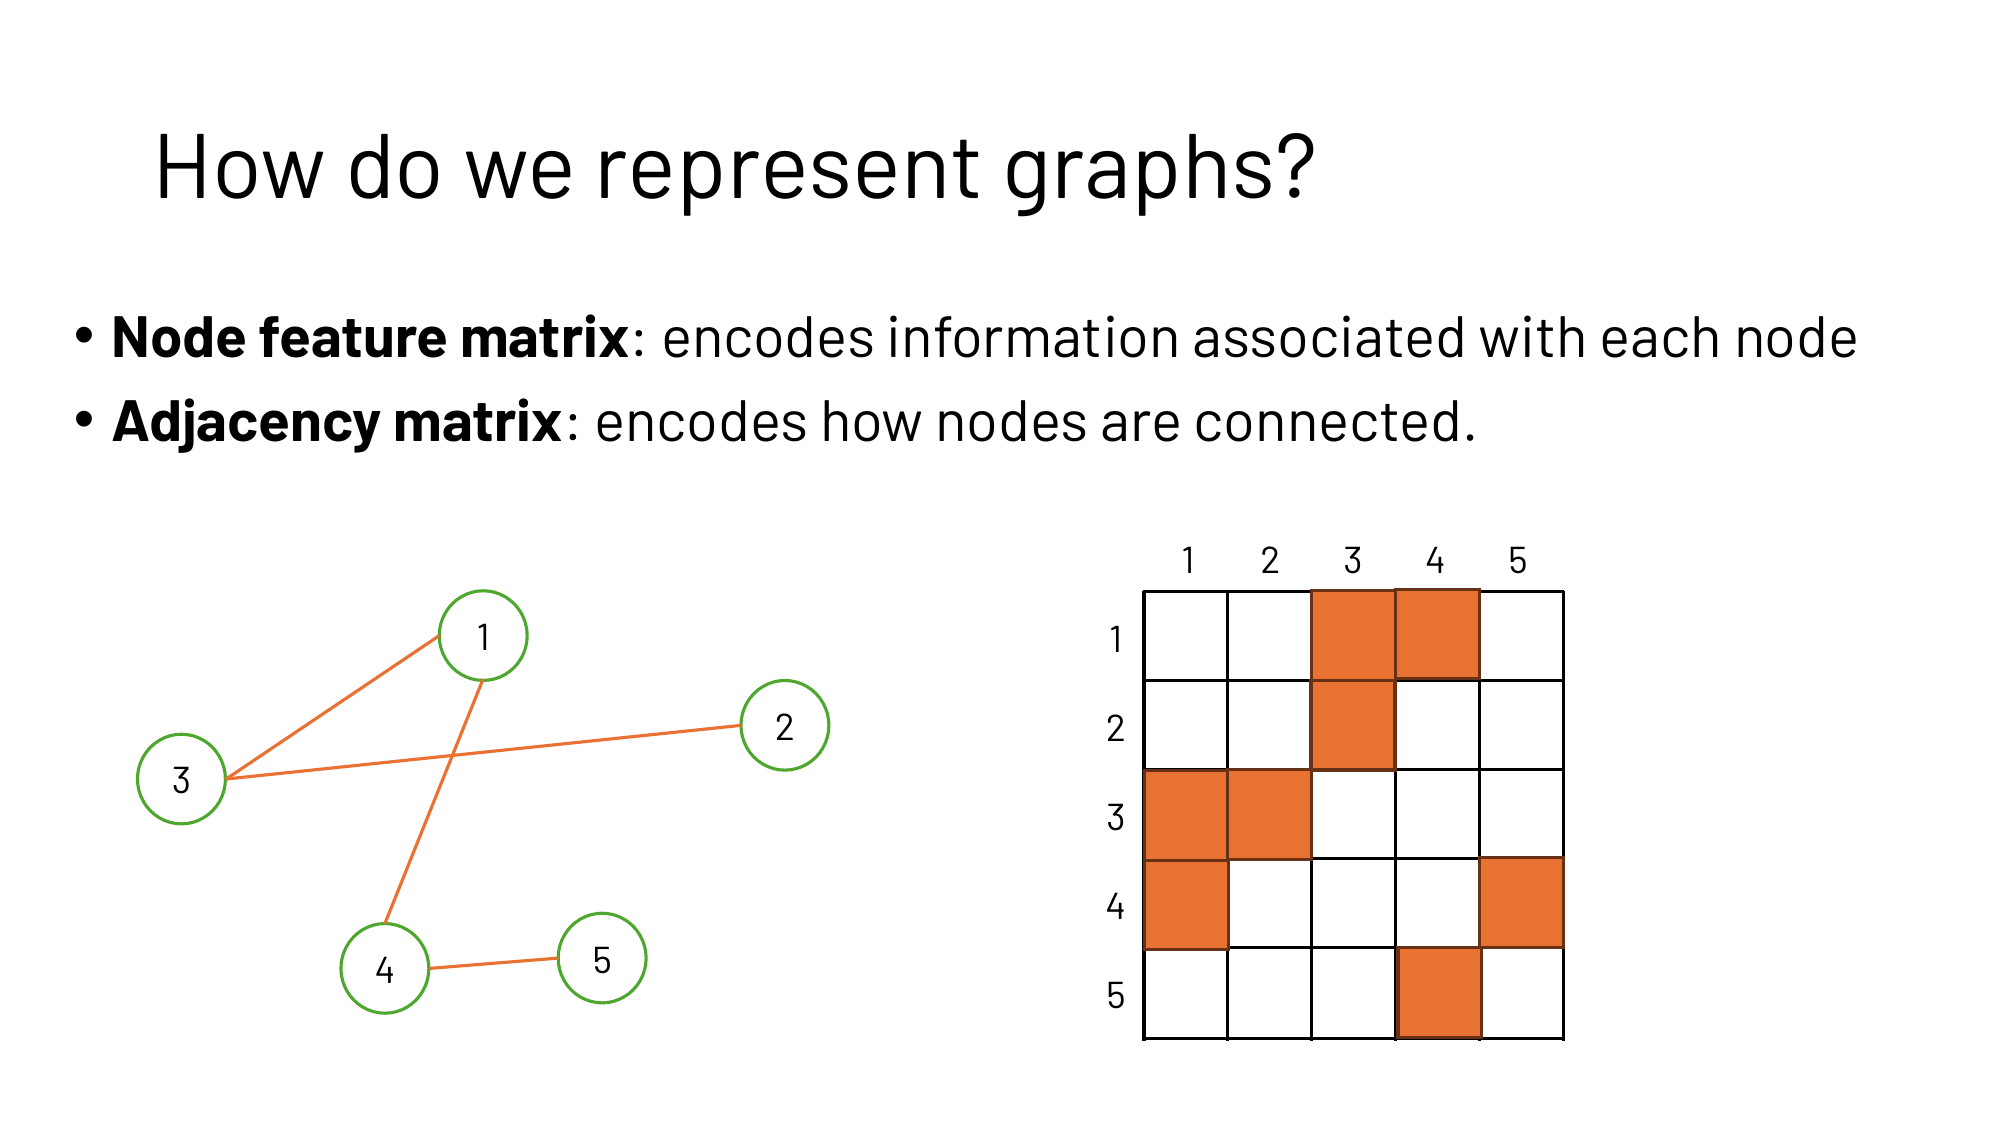

# How do we represent graphs?
Node feature matrix: encodes information associated with each node
Adjacency matrix: encodes how nodes are connected.
1
2
3
4
5

1
2
3
5
4

1

2

3

4

5